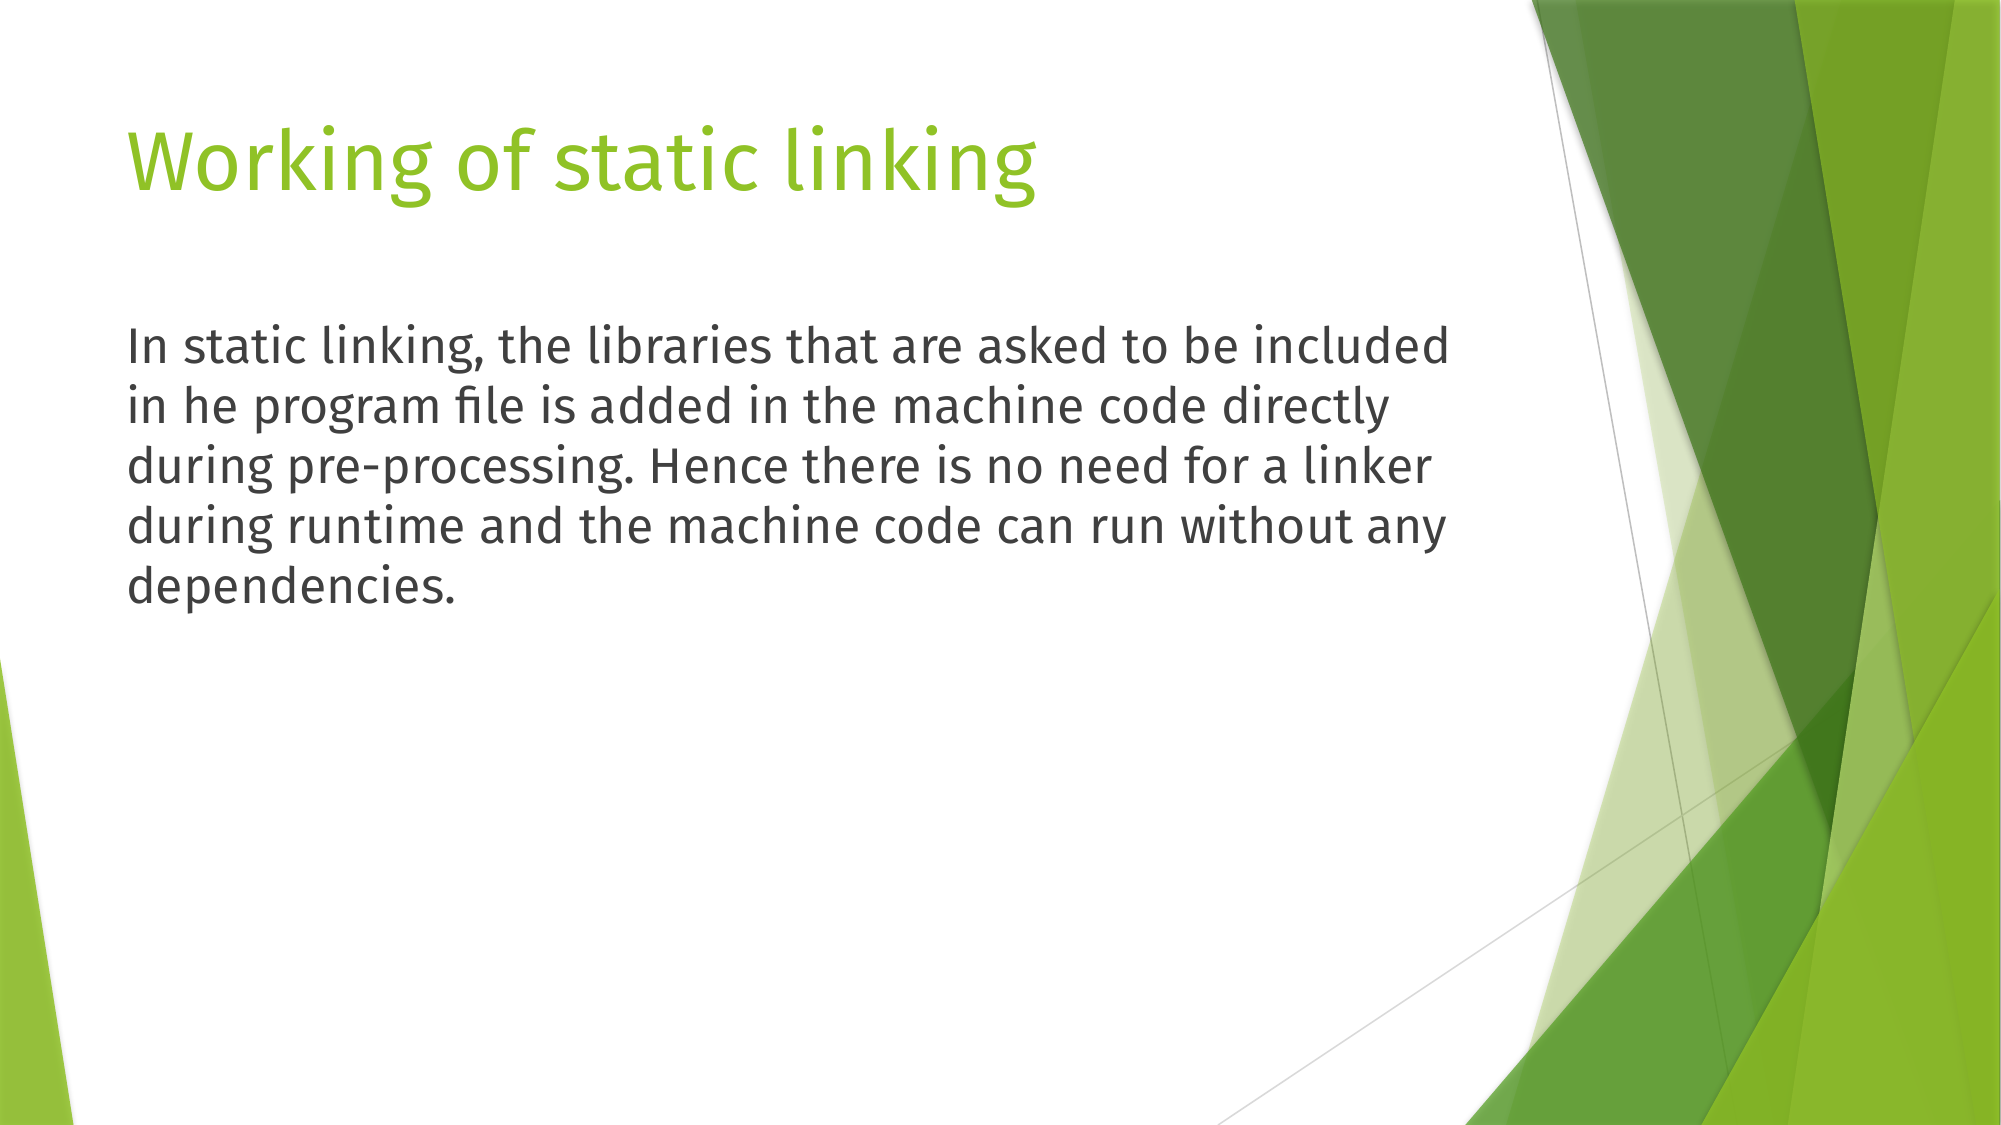

# Working of static linking
In static linking, the libraries that are asked to be included in he program file is added in the machine code directly during pre-processing. Hence there is no need for a linker during runtime and the machine code can run without any dependencies.